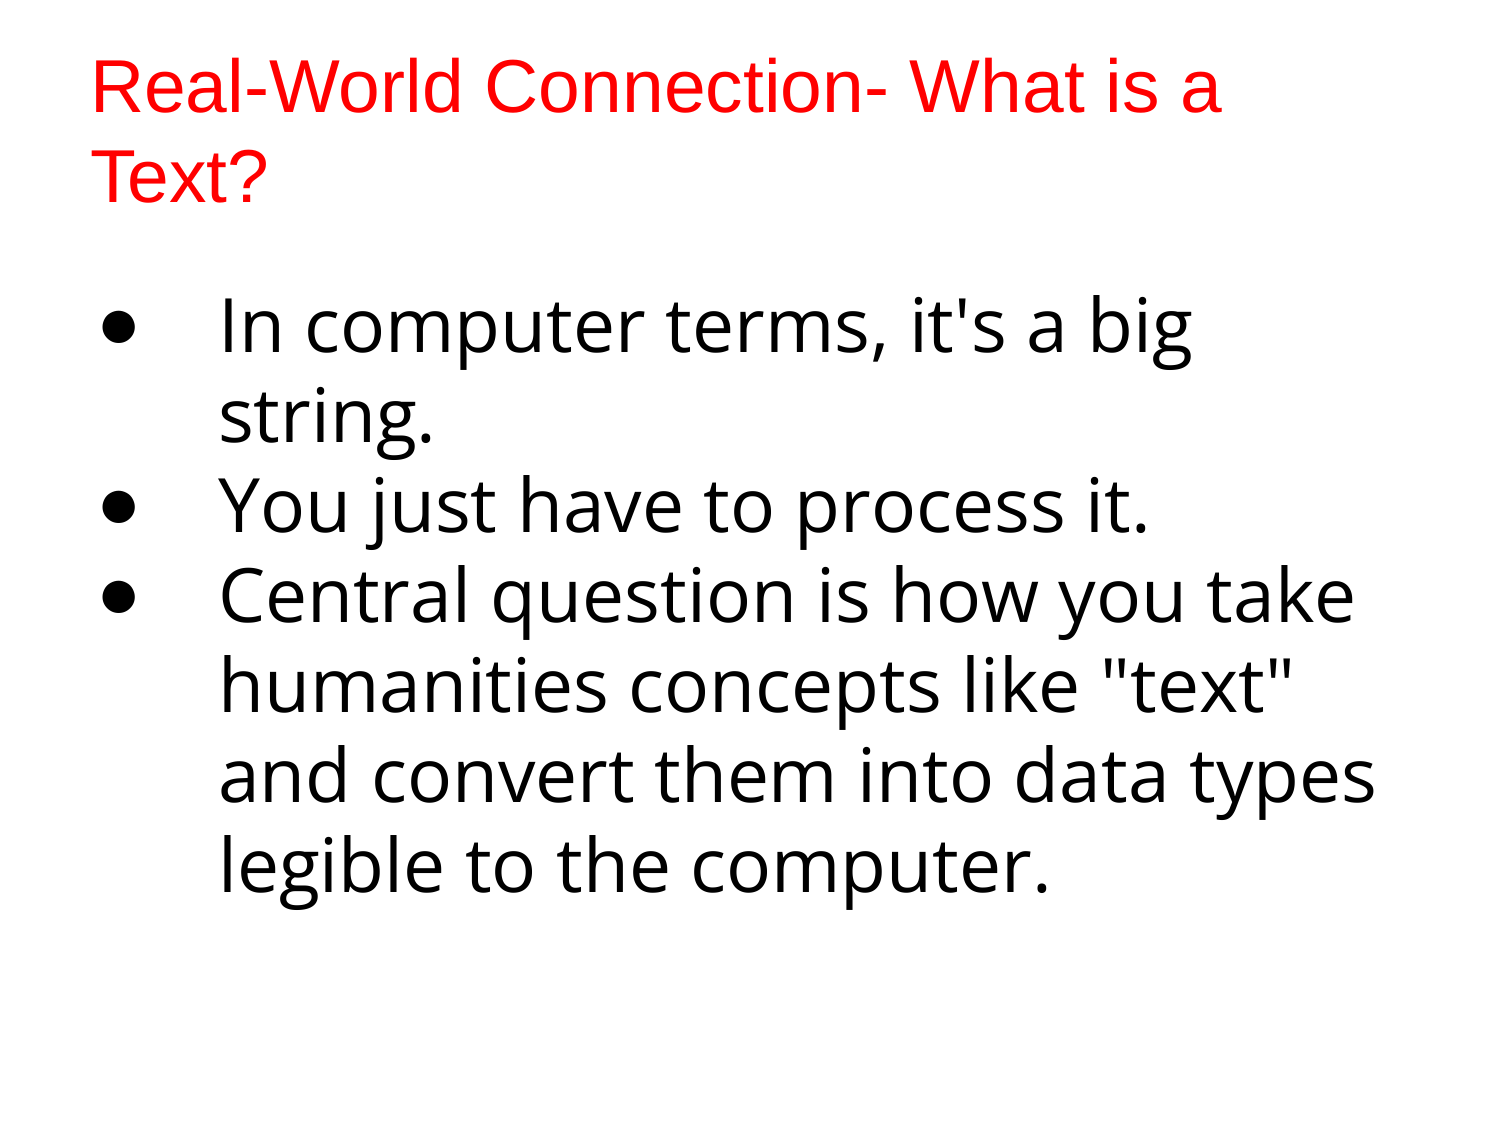

# Real-World Connection- What is a Text?
In computer terms, it's a big string.
You just have to process it.
Central question is how you take humanities concepts like "text" and convert them into data types legible to the computer.